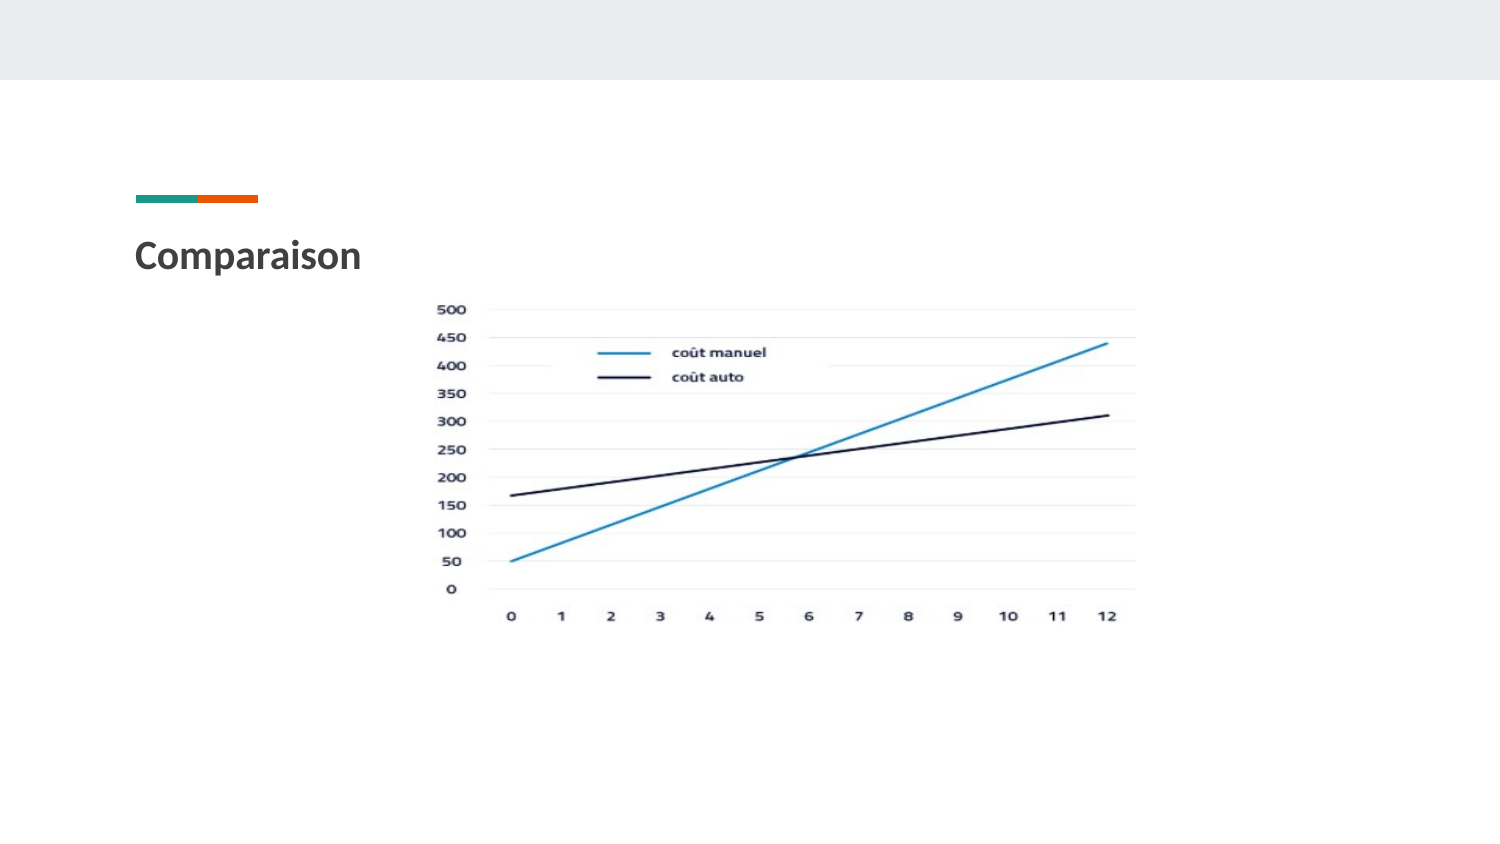

Comparaison
# Comparaison des coûts entre  tests manuels et automatisés